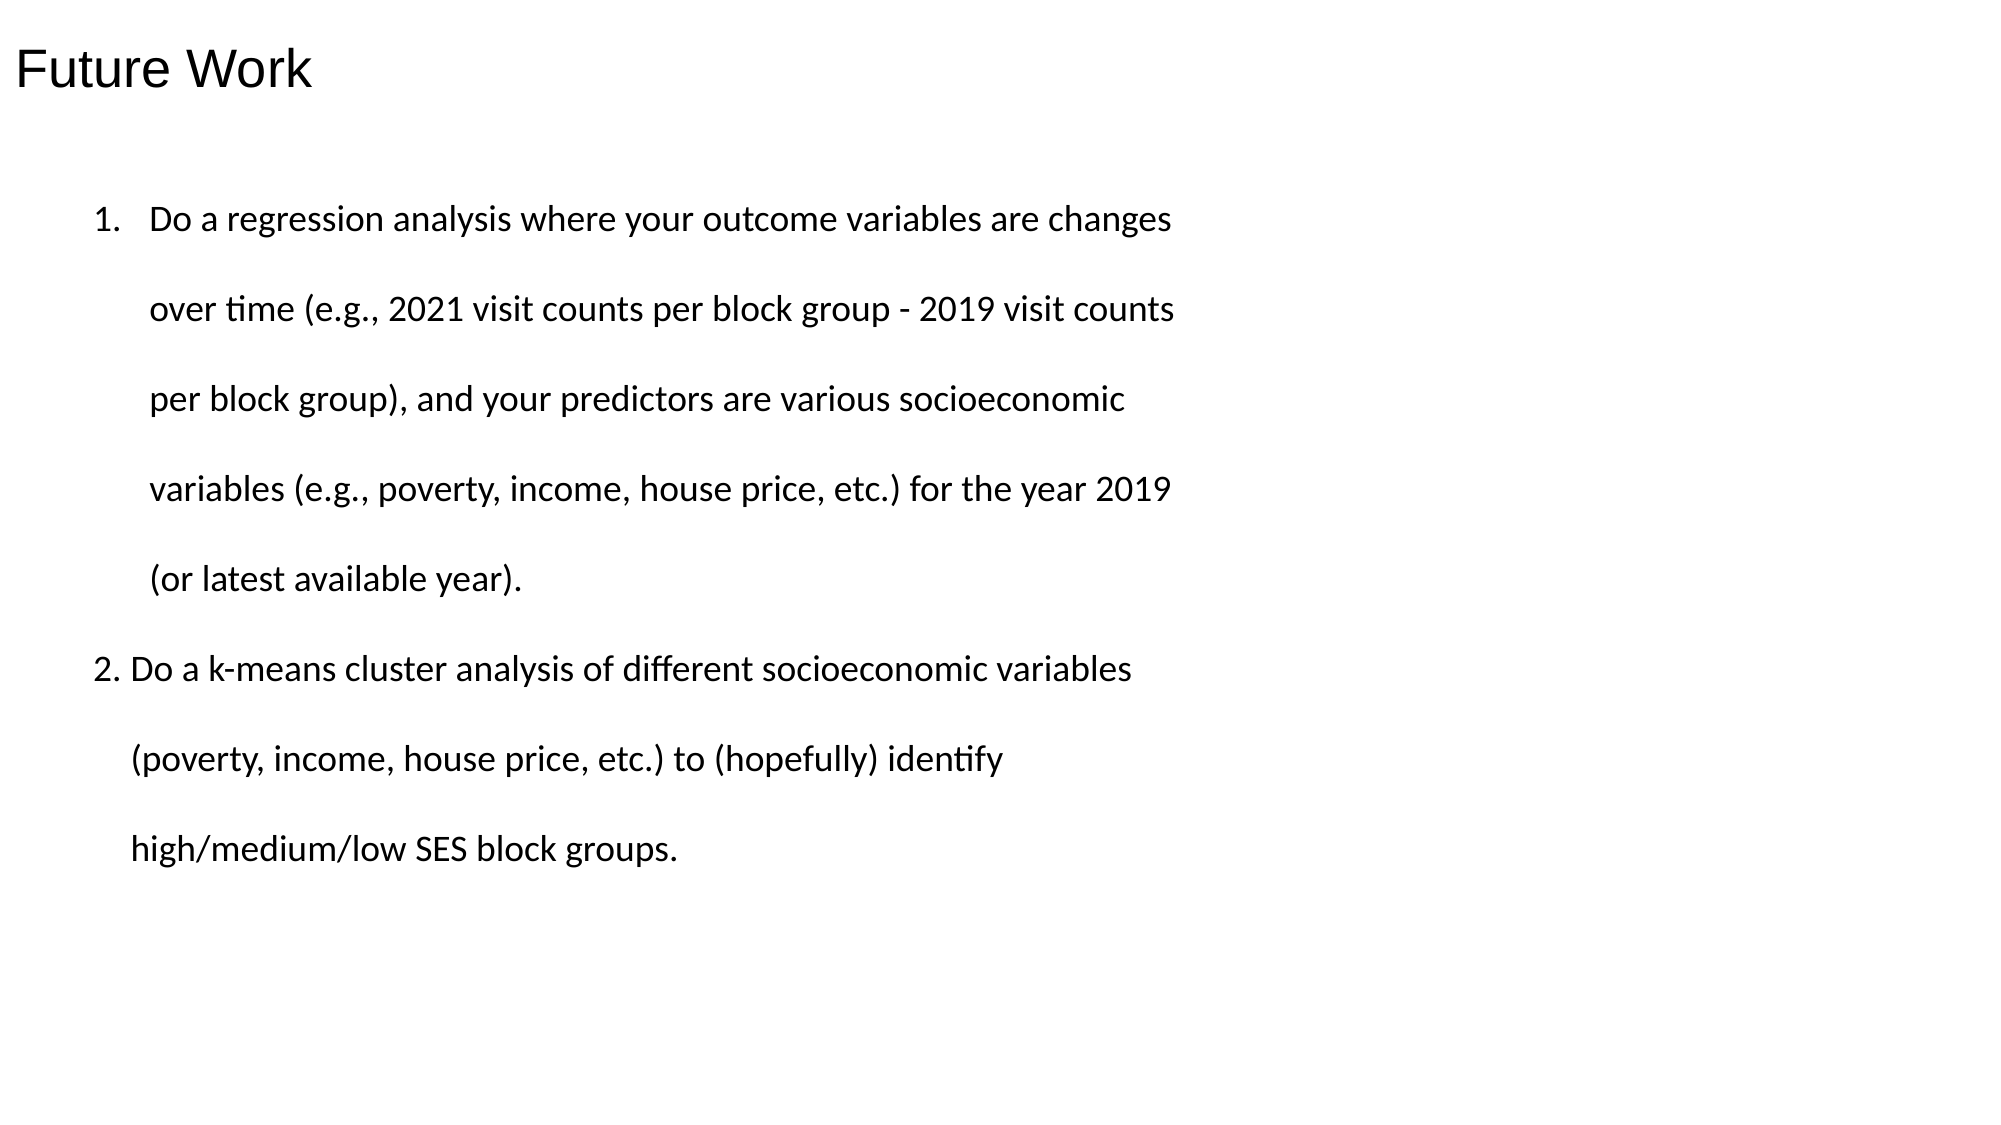

# Future Work
Do a regression analysis where your outcome variables are changes
over time (e.g., 2021 visit counts per block group - 2019 visit counts
per block group), and your predictors are various socioeconomic
variables (e.g., poverty, income, house price, etc.) for the year 2019
(or latest available year).
Do a k-means cluster analysis of different socioeconomic variables
(poverty, income, house price, etc.) to (hopefully) identify
high/medium/low SES block groups.